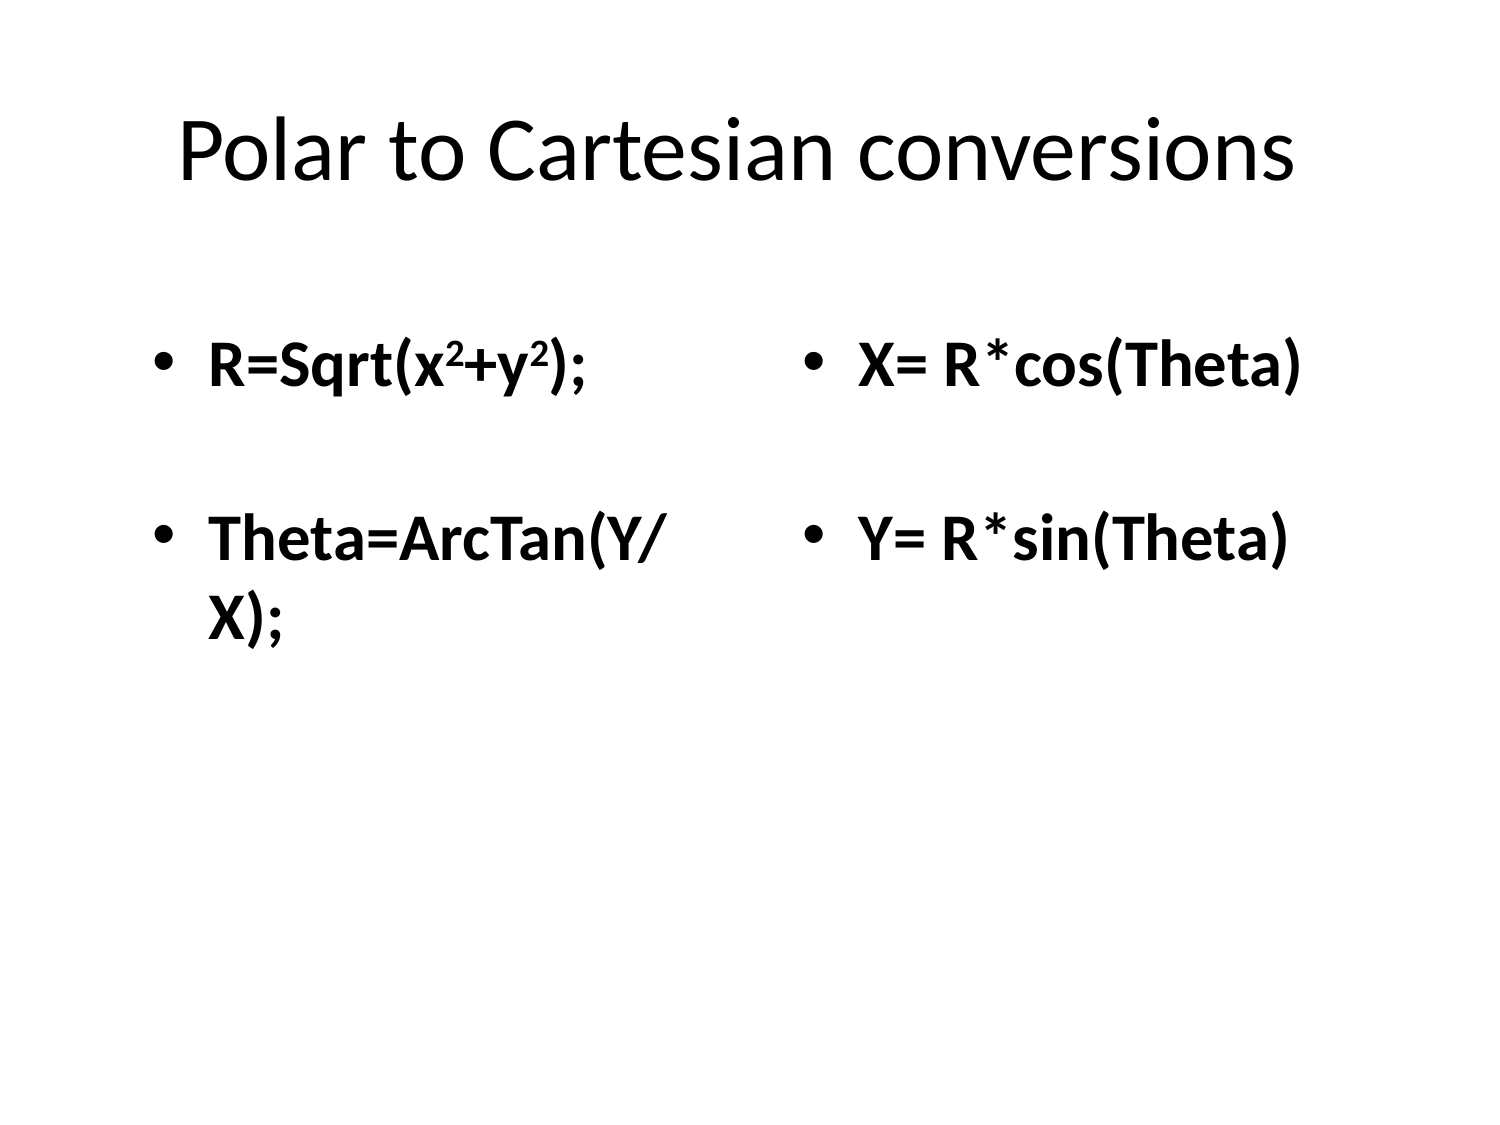

# Polar to Cartesian conversions
R=Sqrt(x2+y2);
Theta=ArcTan(Y/X);
X= R*cos(Theta)
Y= R*sin(Theta)